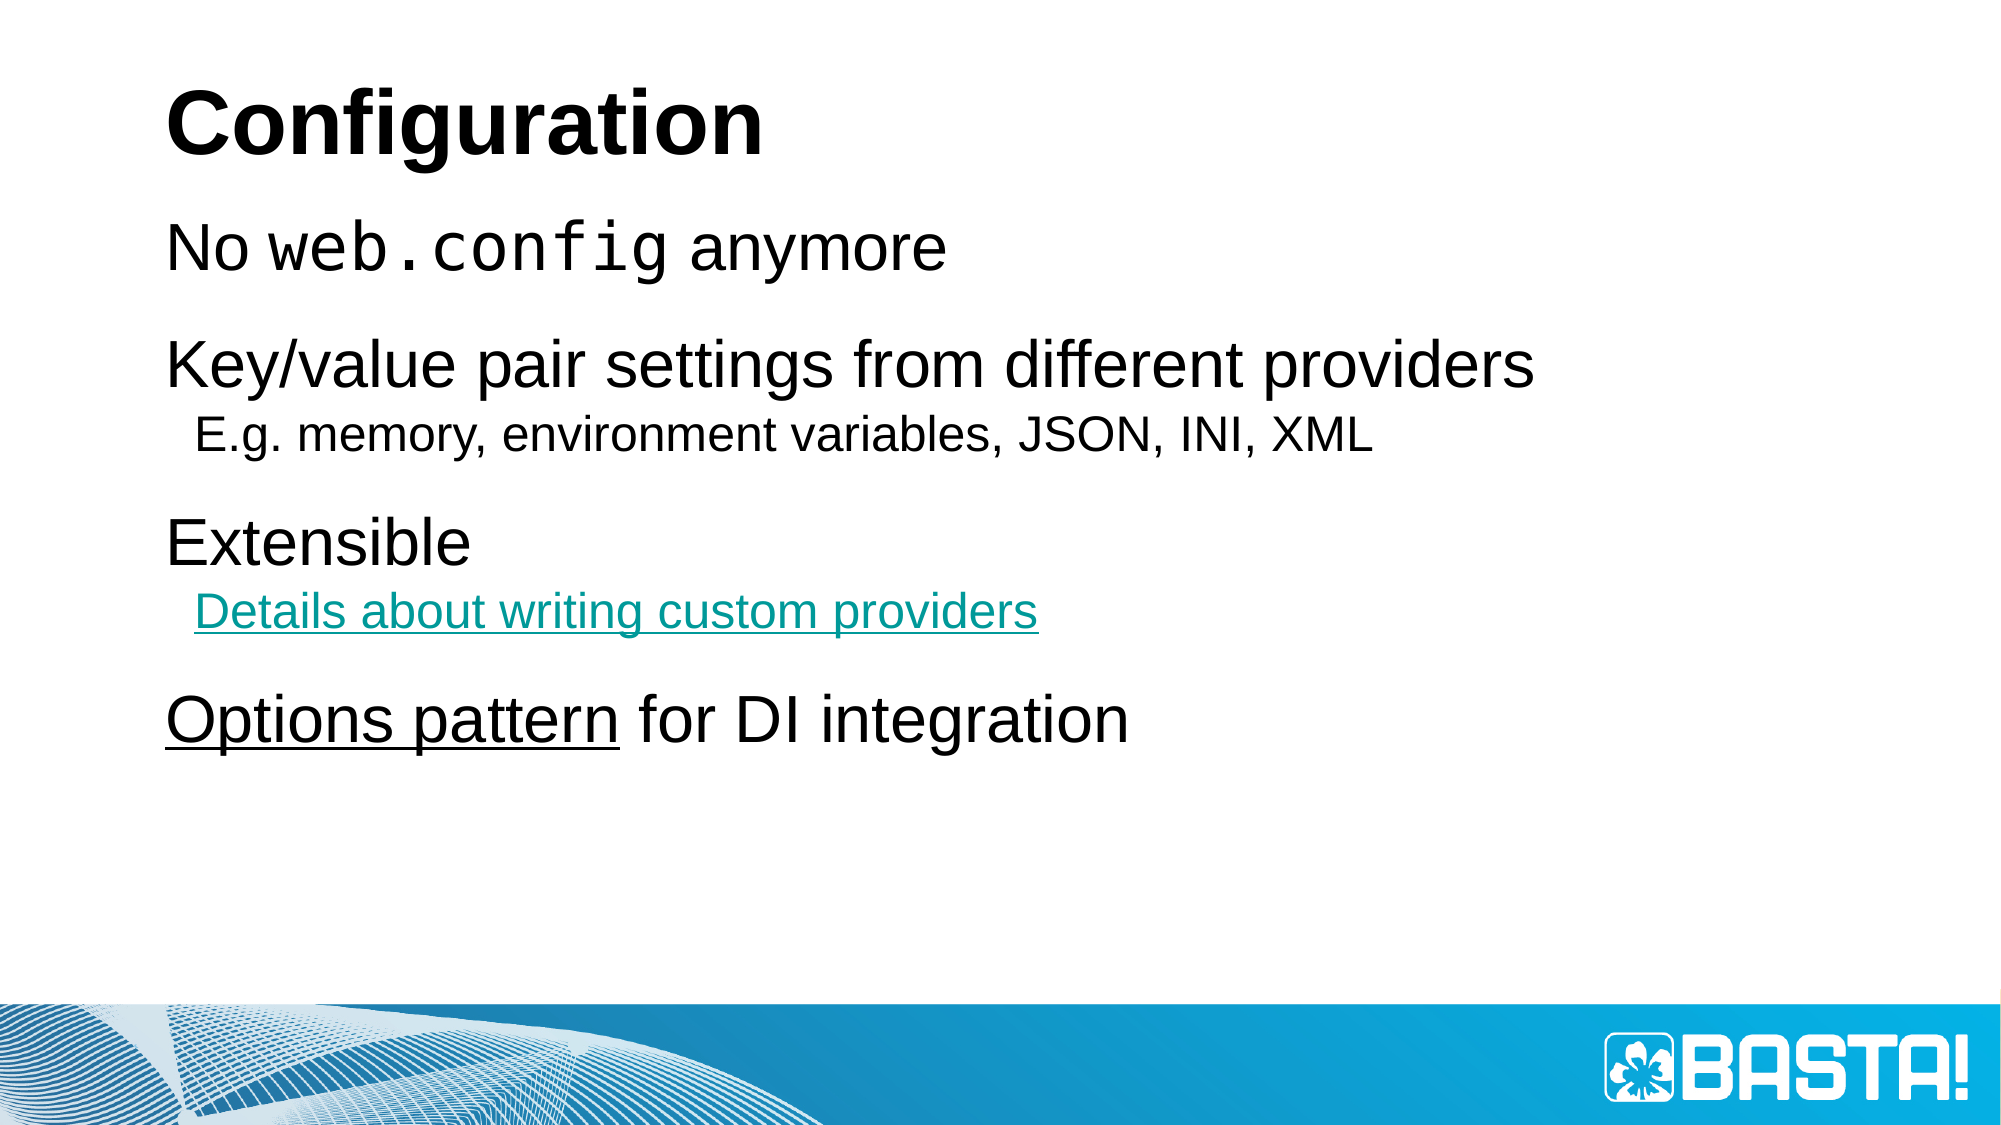

# Configuration
No web.config anymore
Key/value pair settings from different providers
E.g. memory, environment variables, JSON, INI, XML
Extensible
Details about writing custom providers
Options pattern for DI integration